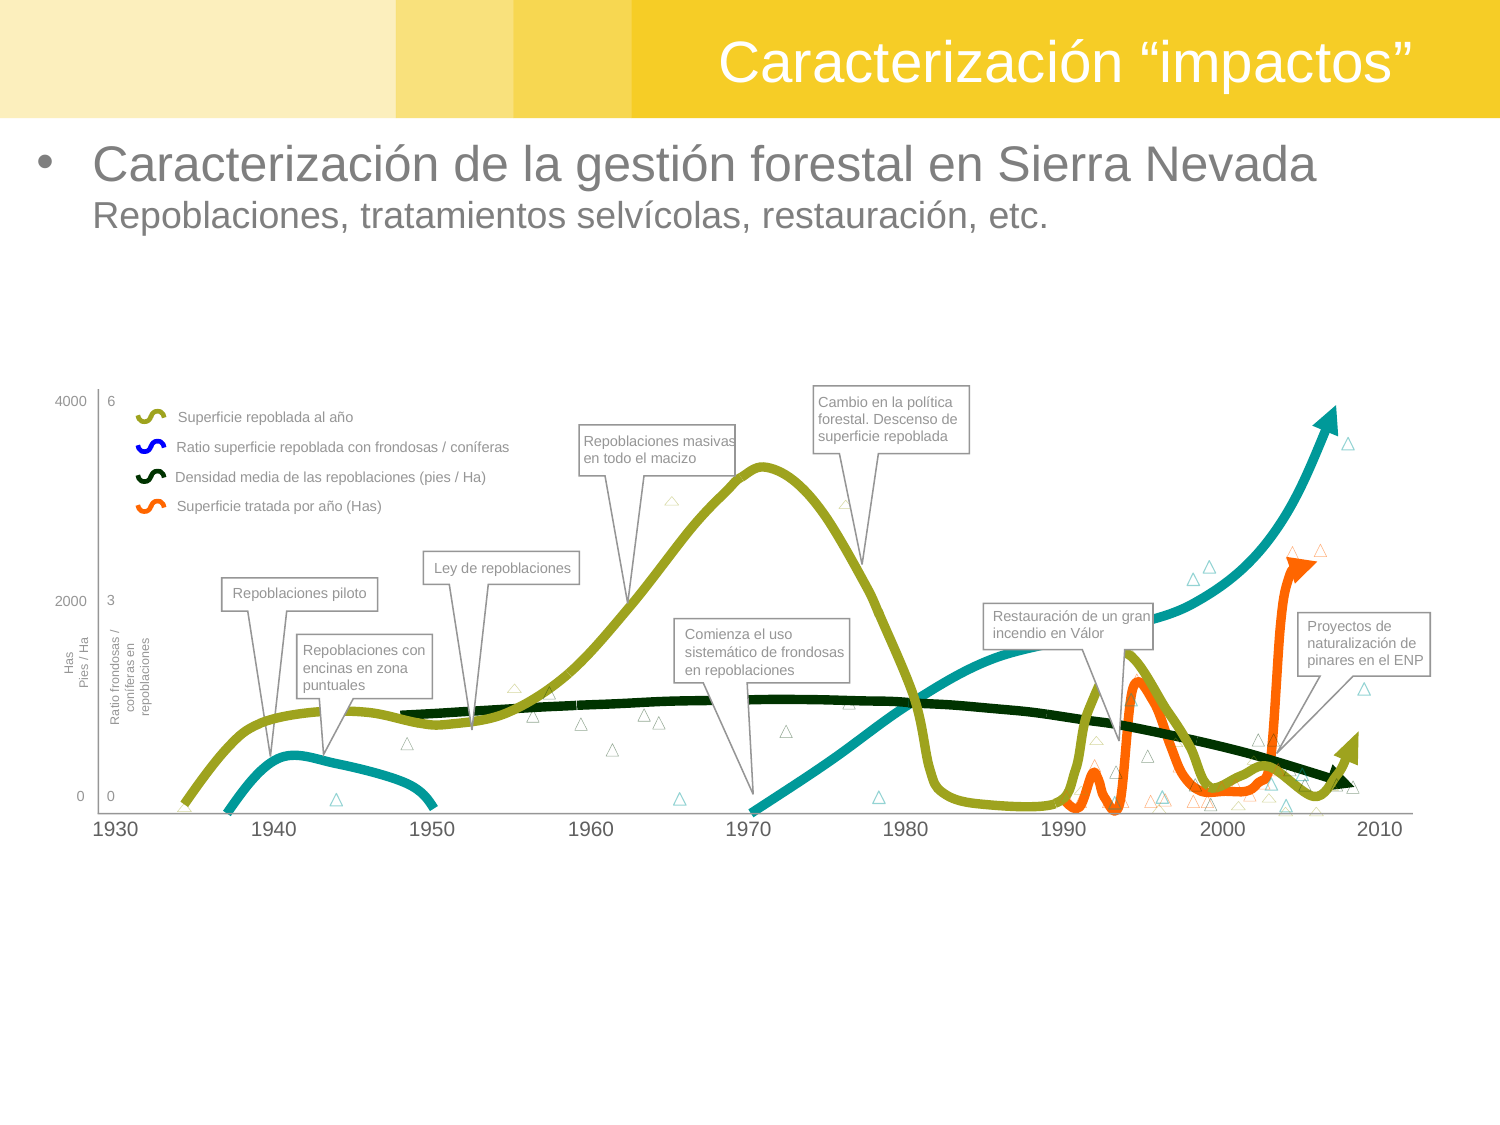

Caracterización “impactos”
Caracterización de la gestión forestal en Sierra Nevada Repoblaciones, tratamientos selvícolas, restauración, etc.
Cambio en la política forestal. Descenso de superficie repoblada

4000
6
Superficie repoblada al año

Repoblaciones masivas en todo el macizo

Ratio superficie repoblada con frondosas / coníferas

Densidad media de las repoblaciones (pies / Ha)

Superficie tratada por año (Has)

Ley de repoblaciones

Repoblaciones piloto

3
2000
Restauración de un gran incendio en Válor

Proyectos de naturalización de pinares en el ENP

Comienza el uso sistemático de frondosas en repoblaciones

Repoblaciones con encinas en zona puntuales

Has
Pies / Ha
Ratio frondosas / coníferas en repoblaciones

0
0

1930
1940
1950
1960
1970
1980
1990
2000
2010